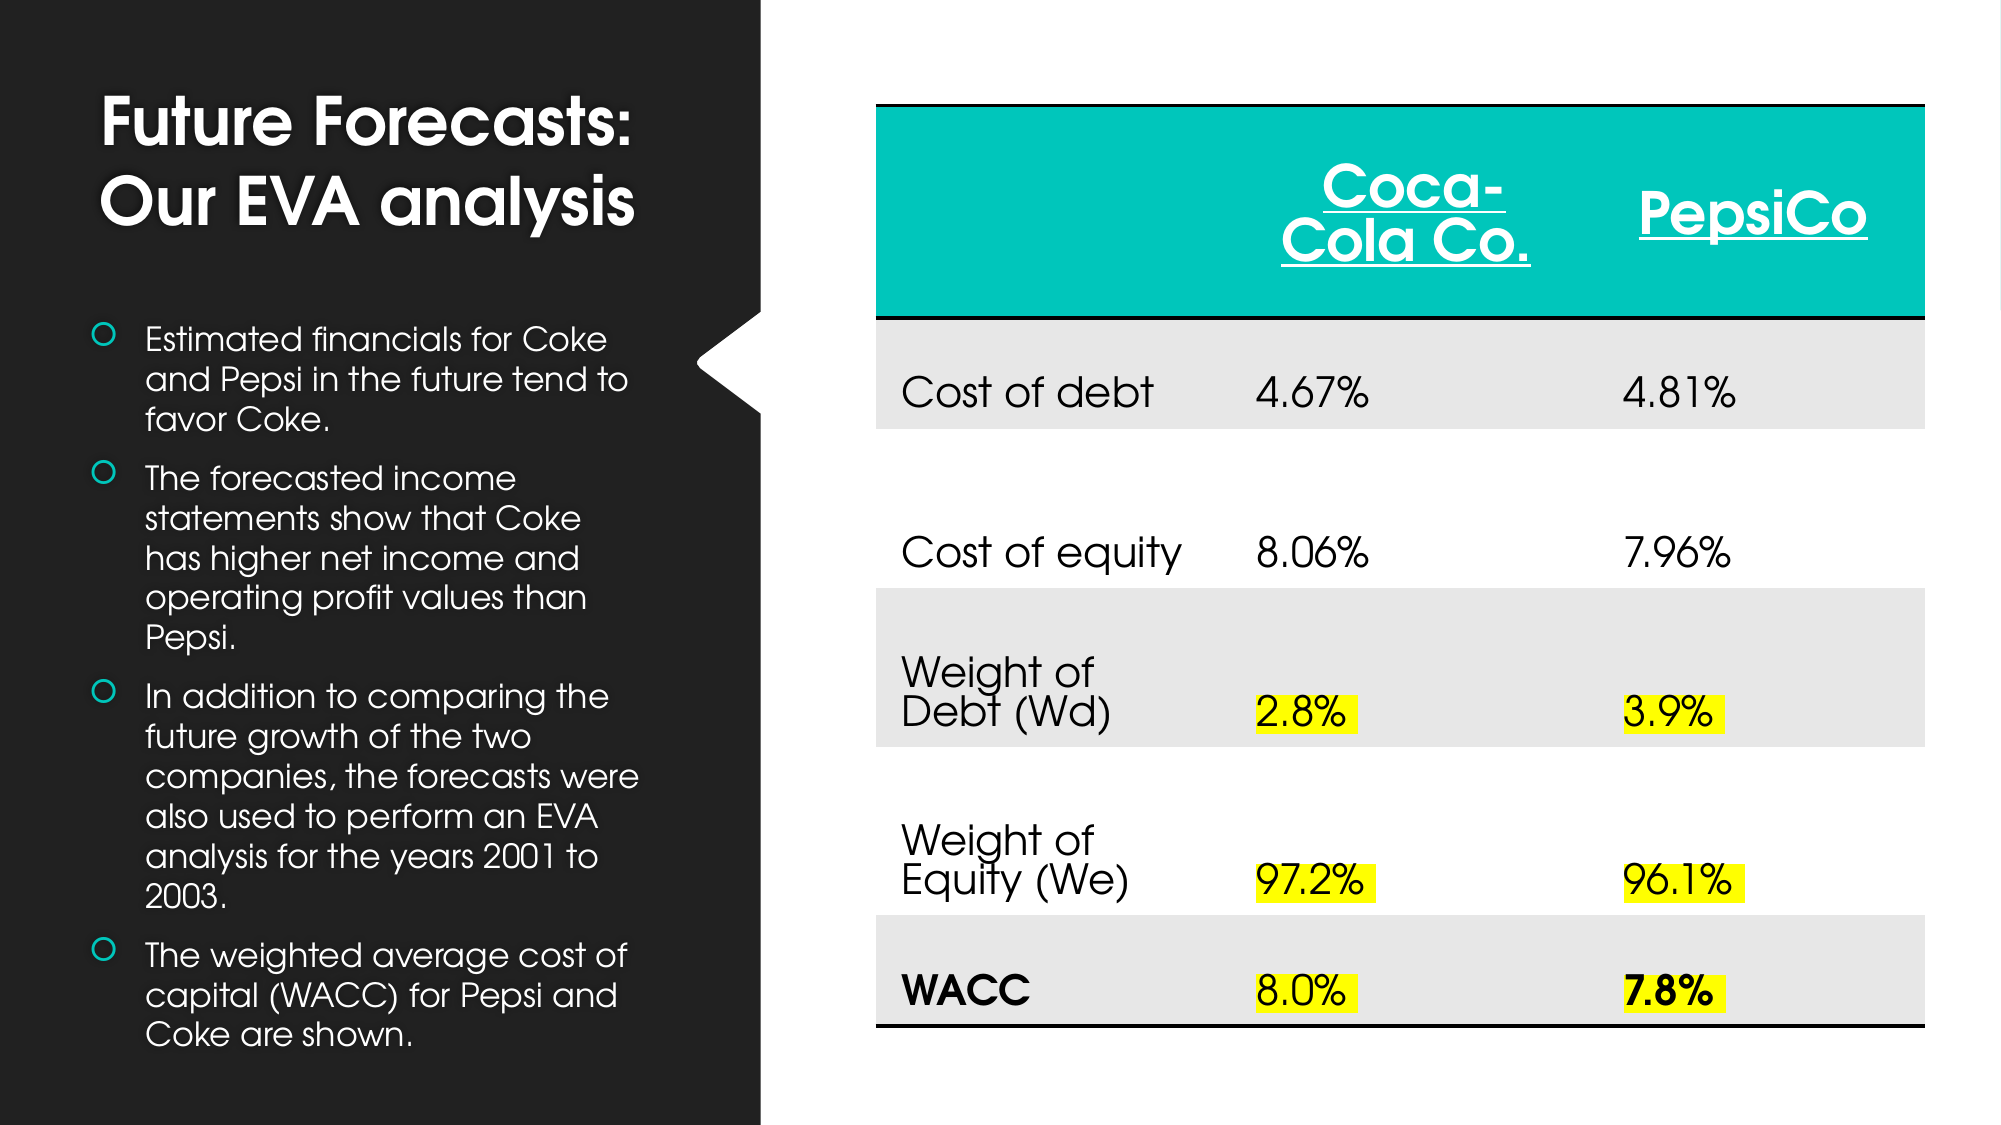

# Future Forecasts: Our EVA analysis
|  | Coca-Cola Co. | PepsiCo |
| --- | --- | --- |
| Cost of debt | 4.67% | 4.81% |
| Cost of equity | 8.06% | 7.96% |
| Weight of Debt (Wd) | 2.8% | 3.9% |
| Weight of Equity (We) | 97.2% | 96.1% |
| WACC | 8.0% | 7.8% |
Estimated financials for Coke and Pepsi in the future tend to favor Coke.
The forecasted income statements show that Coke has higher net income and operating profit values than Pepsi.
In addition to comparing the future growth of the two companies, the forecasts were also used to perform an EVA analysis for the years 2001 to 2003.
The weighted average cost of capital (WACC) for Pepsi and Coke are shown.